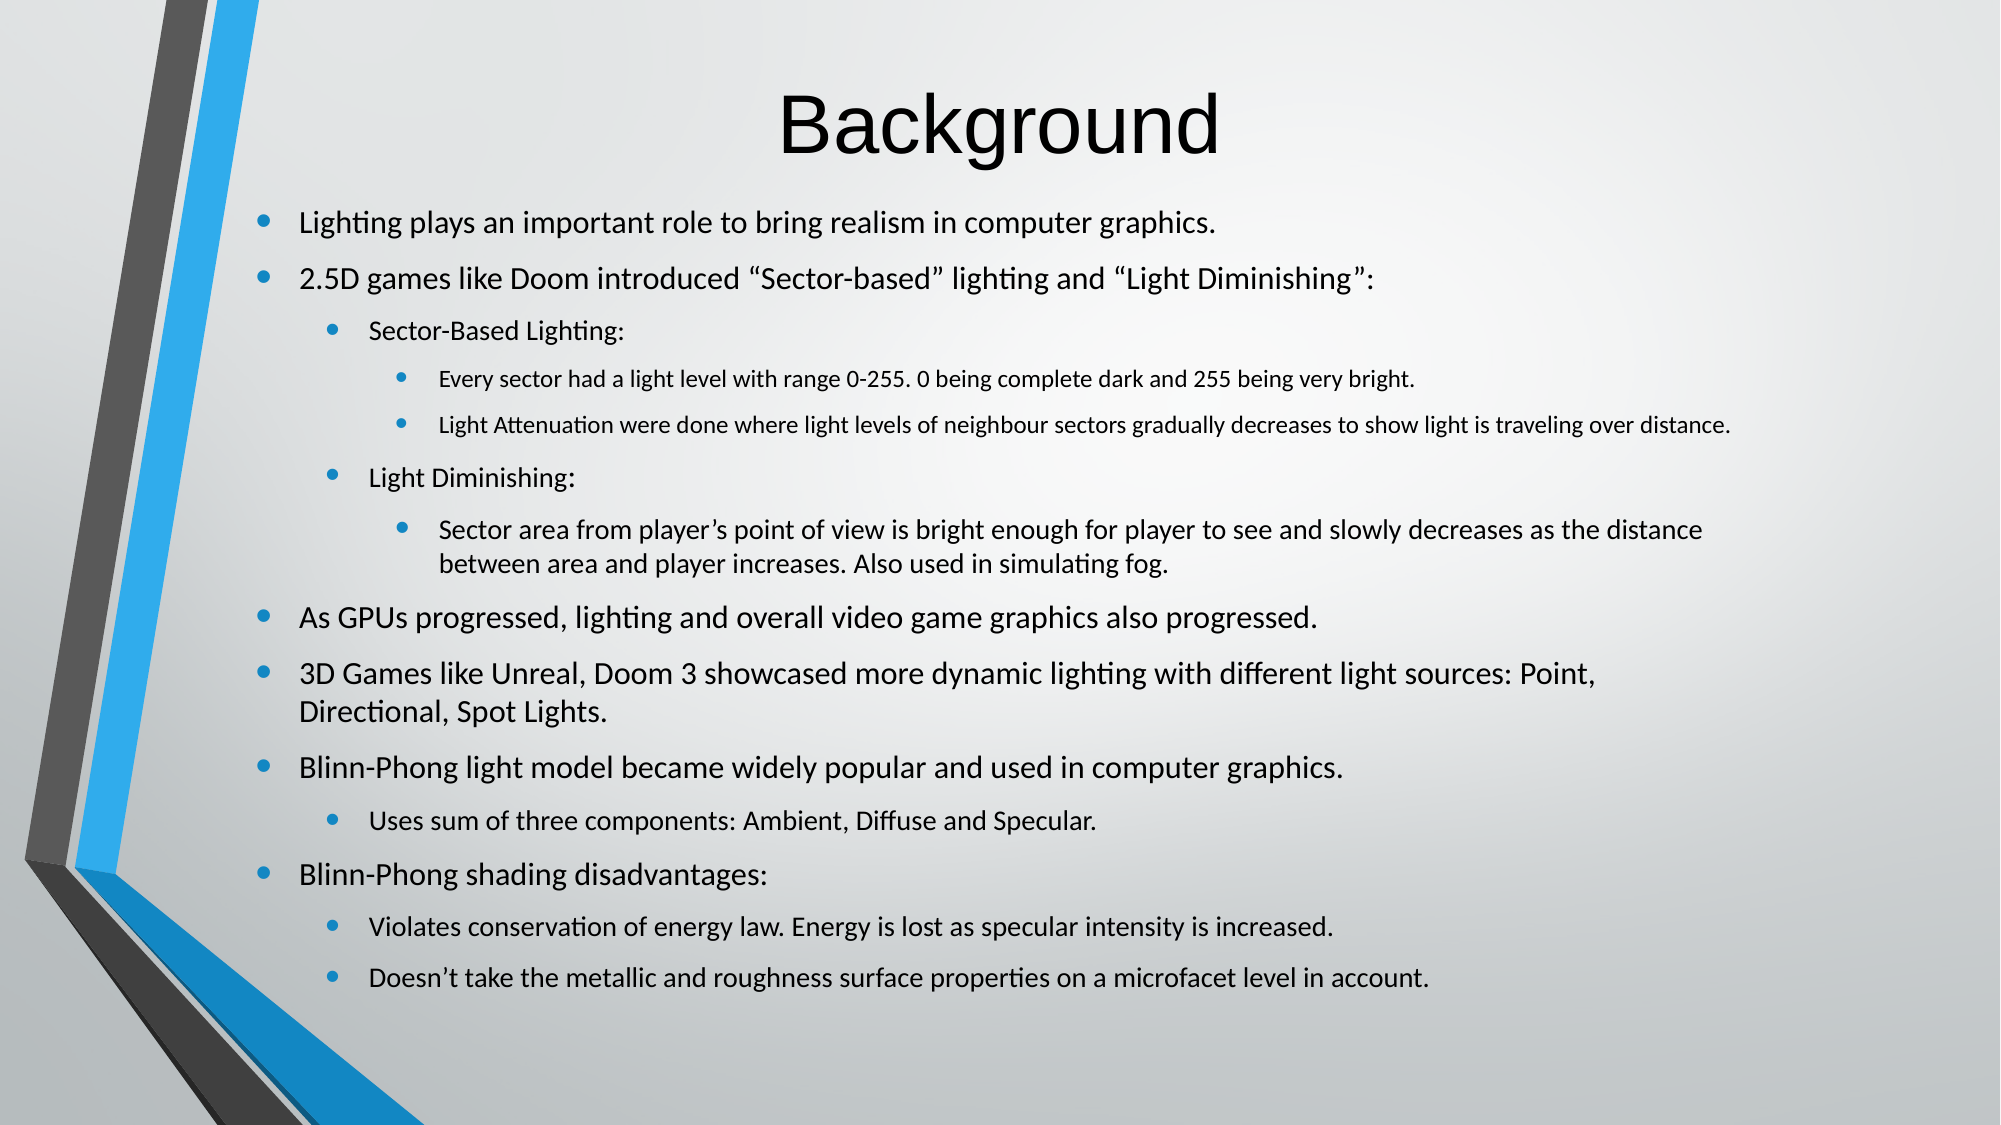

# Background
Lighting plays an important role to bring realism in computer graphics.
2.5D games like Doom introduced “Sector-based” lighting and “Light Diminishing”:
Sector-Based Lighting:
Every sector had a light level with range 0-255. 0 being complete dark and 255 being very bright.
Light Attenuation were done where light levels of neighbour sectors gradually decreases to show light is traveling over distance.
Light Diminishing:
Sector area from player’s point of view is bright enough for player to see and slowly decreases as the distance between area and player increases. Also used in simulating fog.
As GPUs progressed, lighting and overall video game graphics also progressed.
3D Games like Unreal, Doom 3 showcased more dynamic lighting with different light sources: Point, Directional, Spot Lights.
Blinn-Phong light model became widely popular and used in computer graphics.
Uses sum of three components: Ambient, Diffuse and Specular.
Blinn-Phong shading disadvantages:
Violates conservation of energy law. Energy is lost as specular intensity is increased.
Doesn’t take the metallic and roughness surface properties on a microfacet level in account.